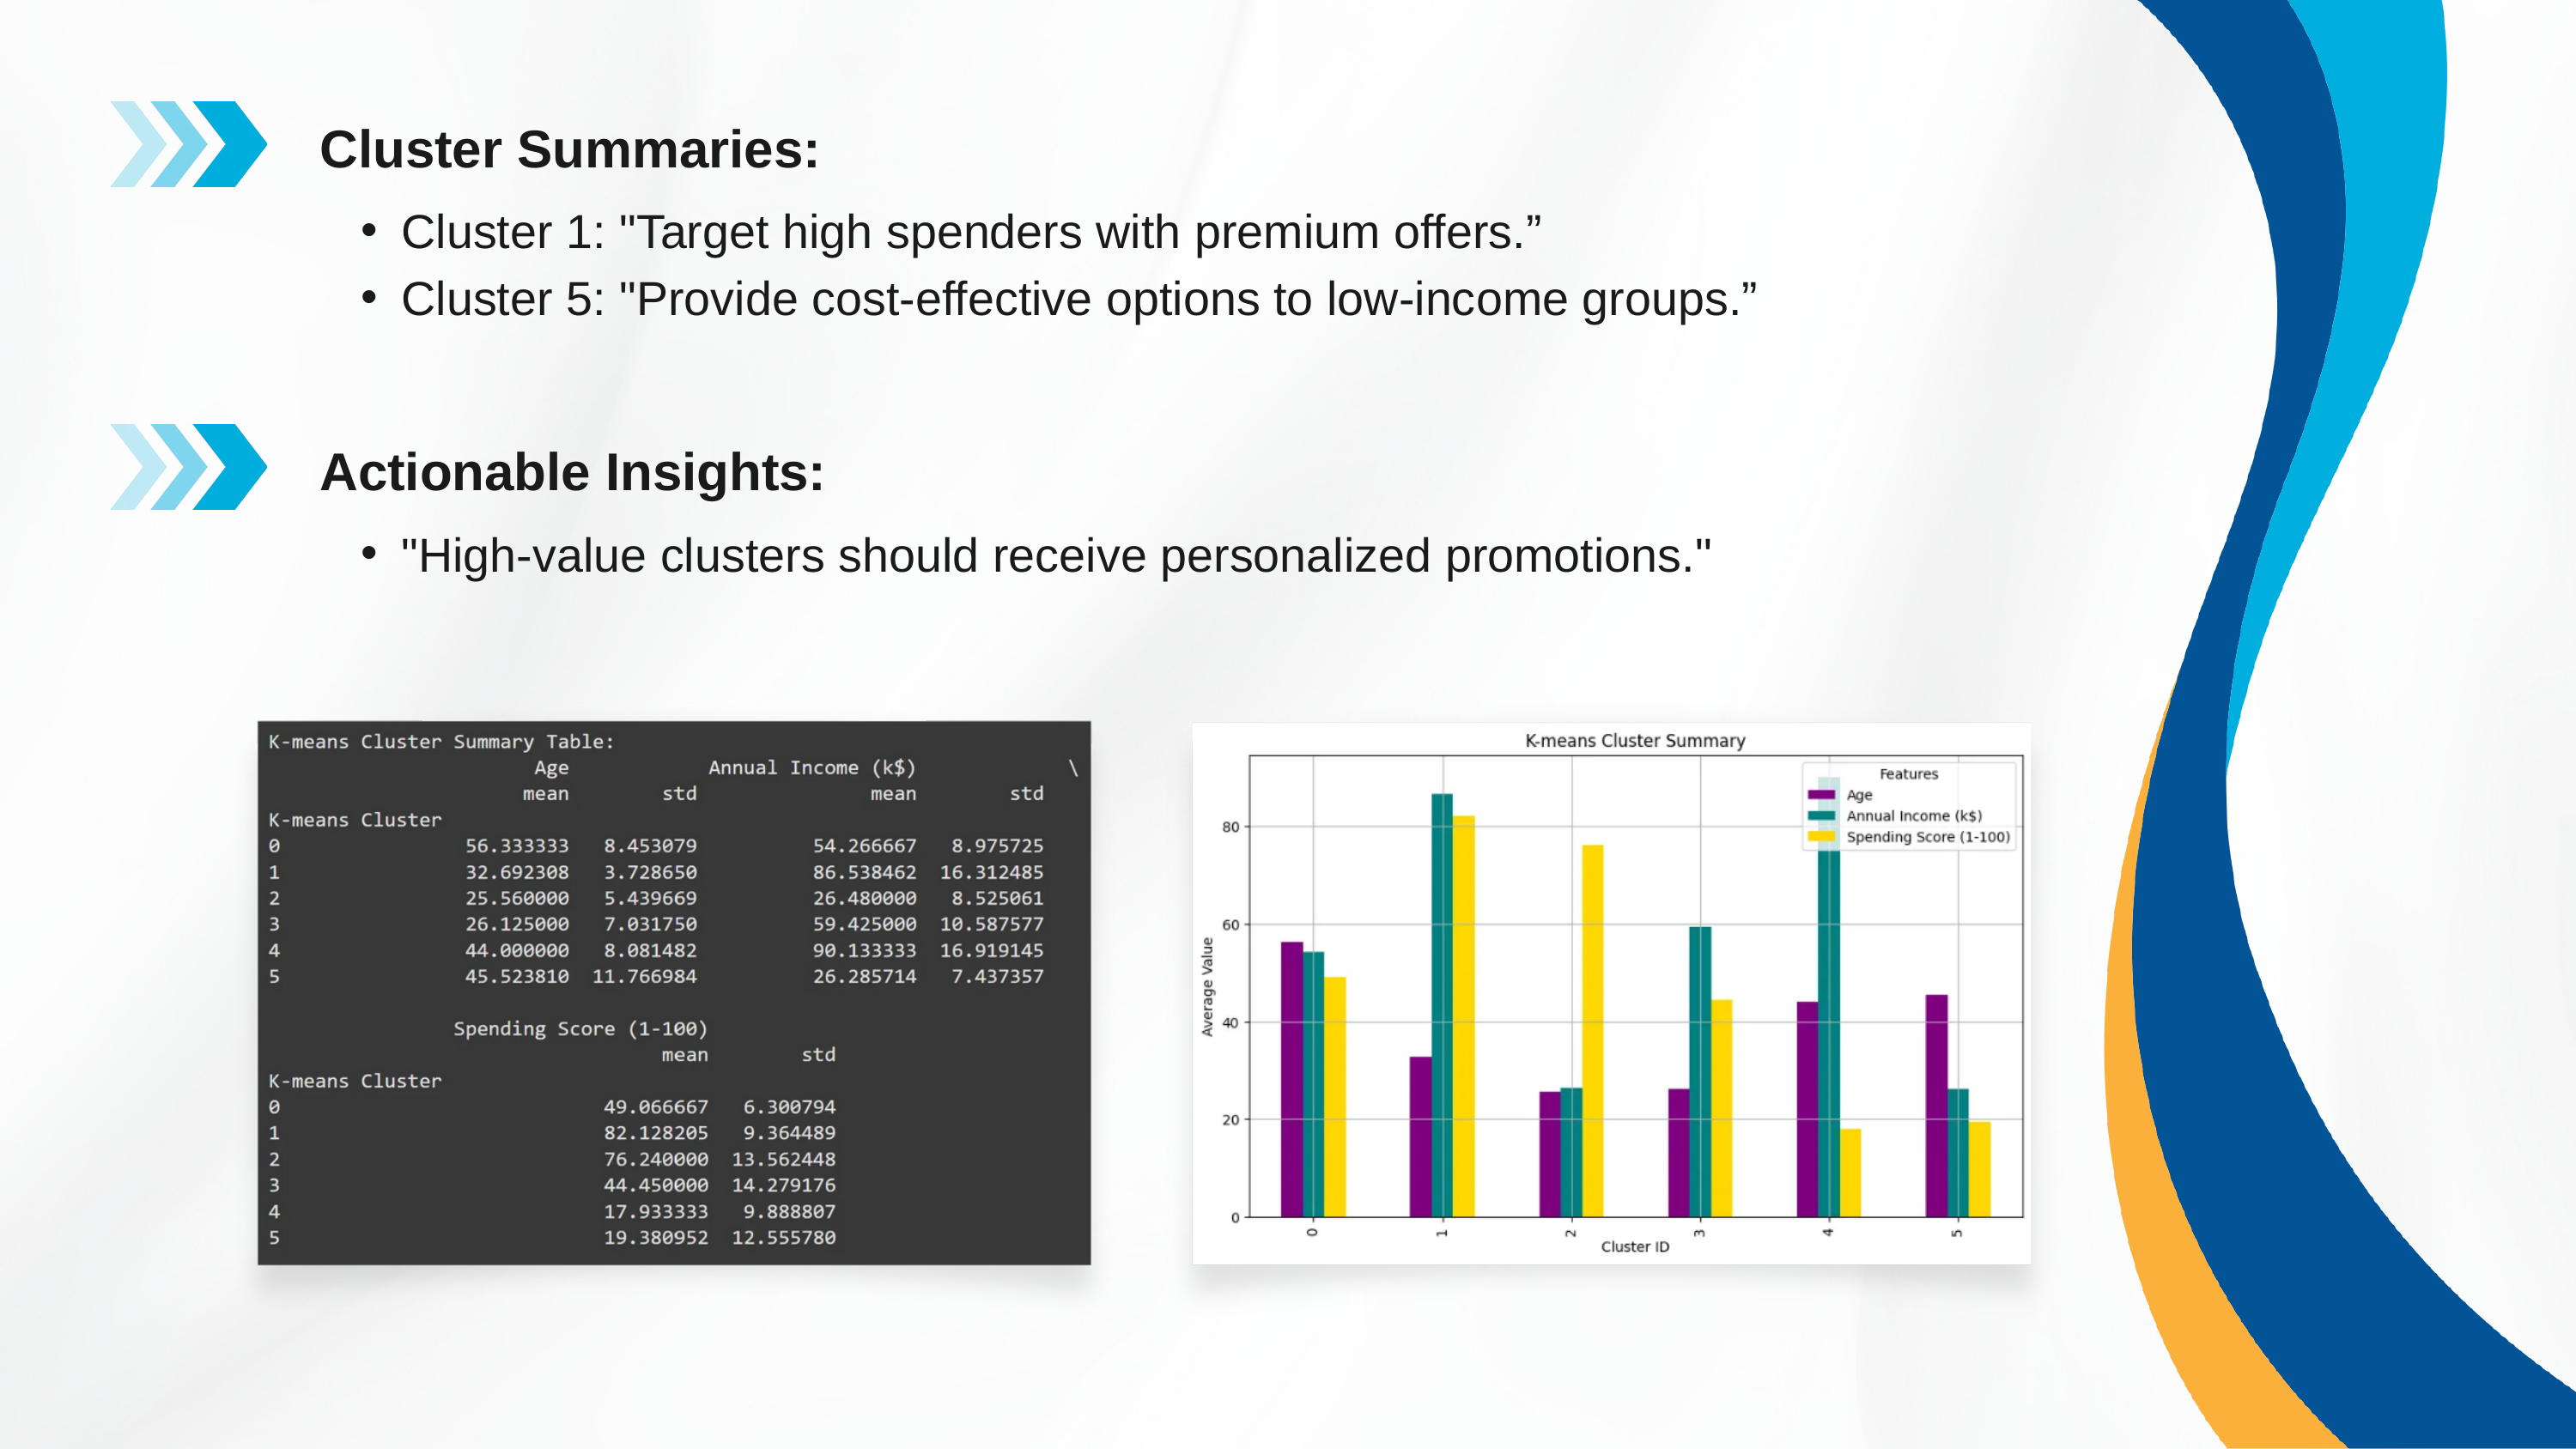

Cluster Summaries:
Cluster 1: "Target high spenders with premium offers.”
Cluster 5: "Provide cost-effective options to low-income groups.”

Actionable Insights:
"High-value clusters should receive personalized promotions."